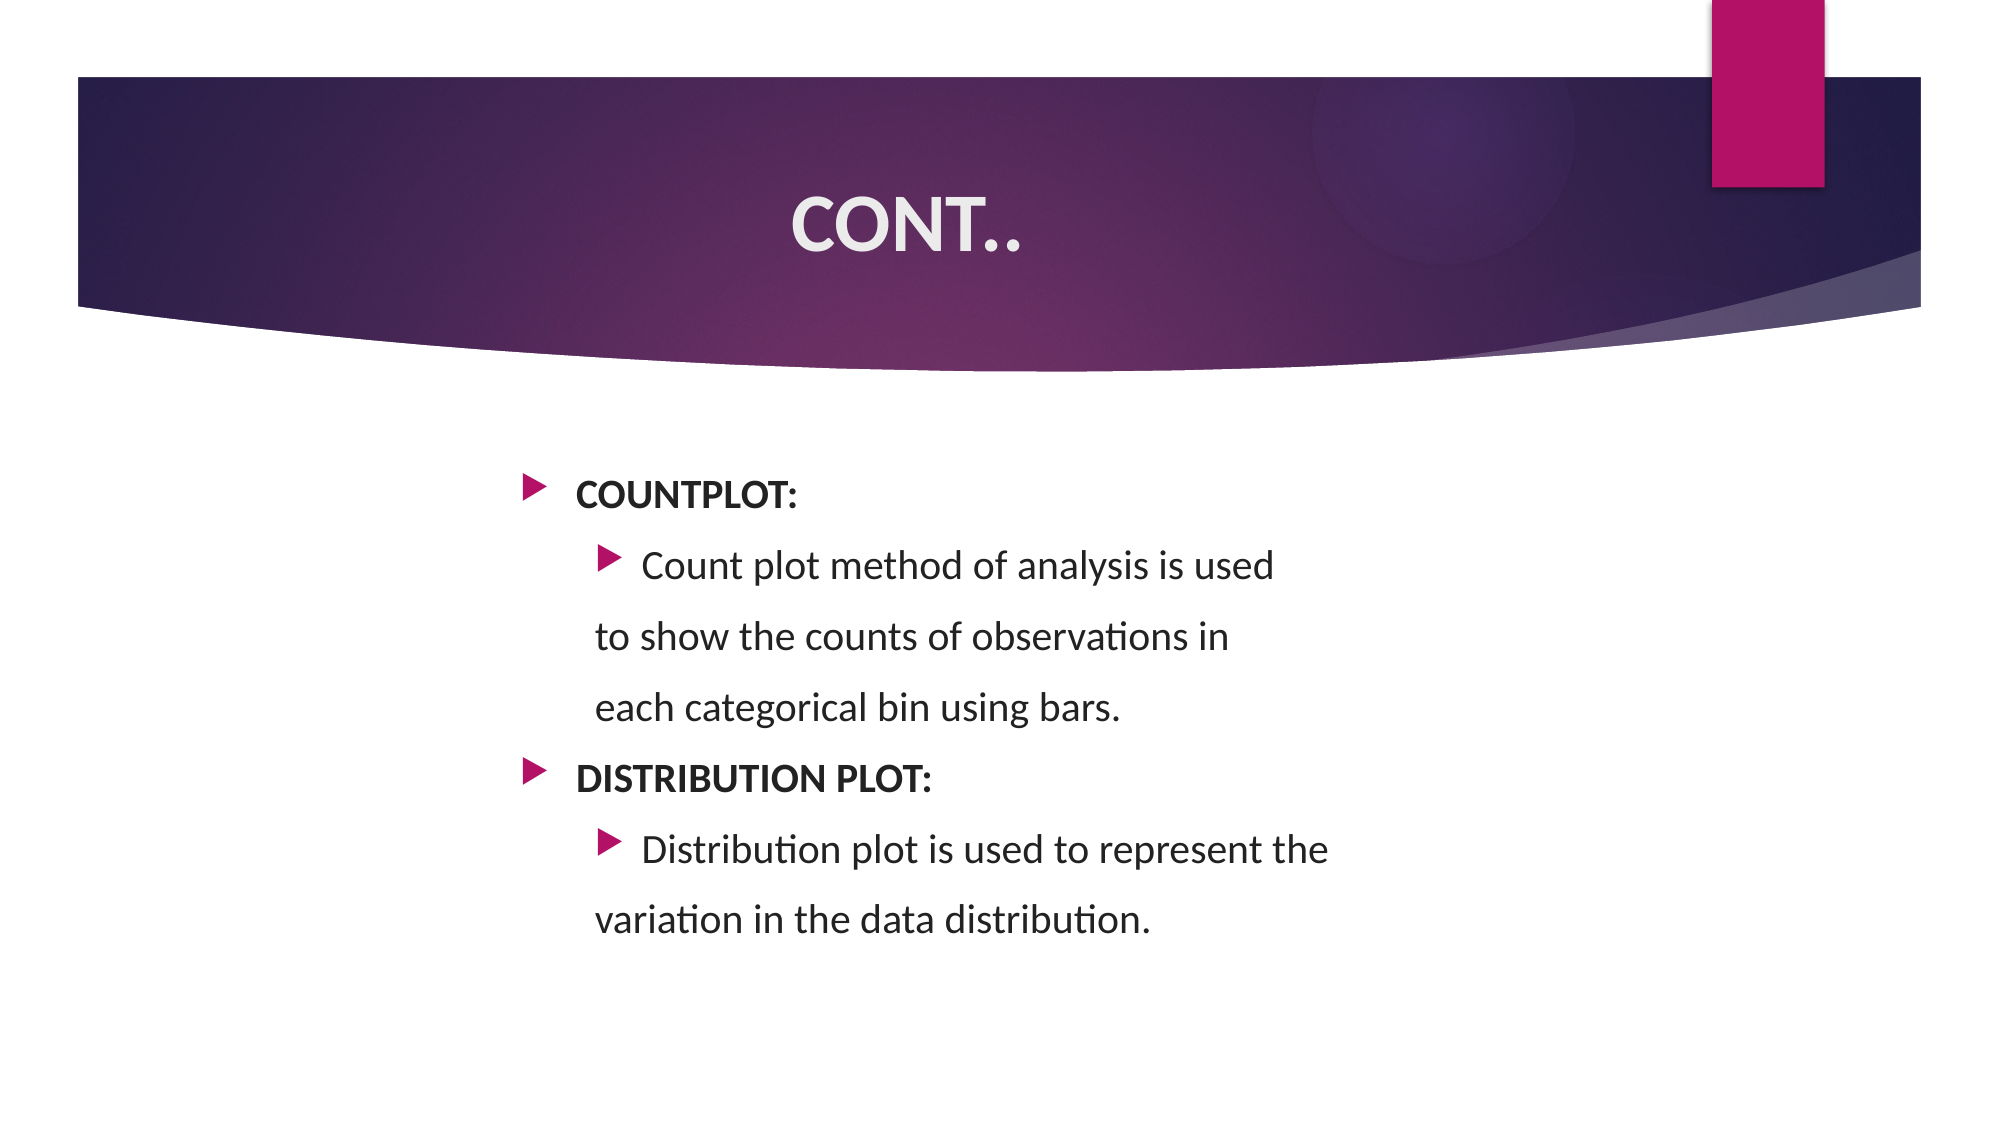

# CONT..
COUNTPLOT:
Count plot method of analysis is used
to show the counts of observations in
each categorical bin using bars.
DISTRIBUTION PLOT:
Distribution plot is used to represent the
variation in the data distribution.